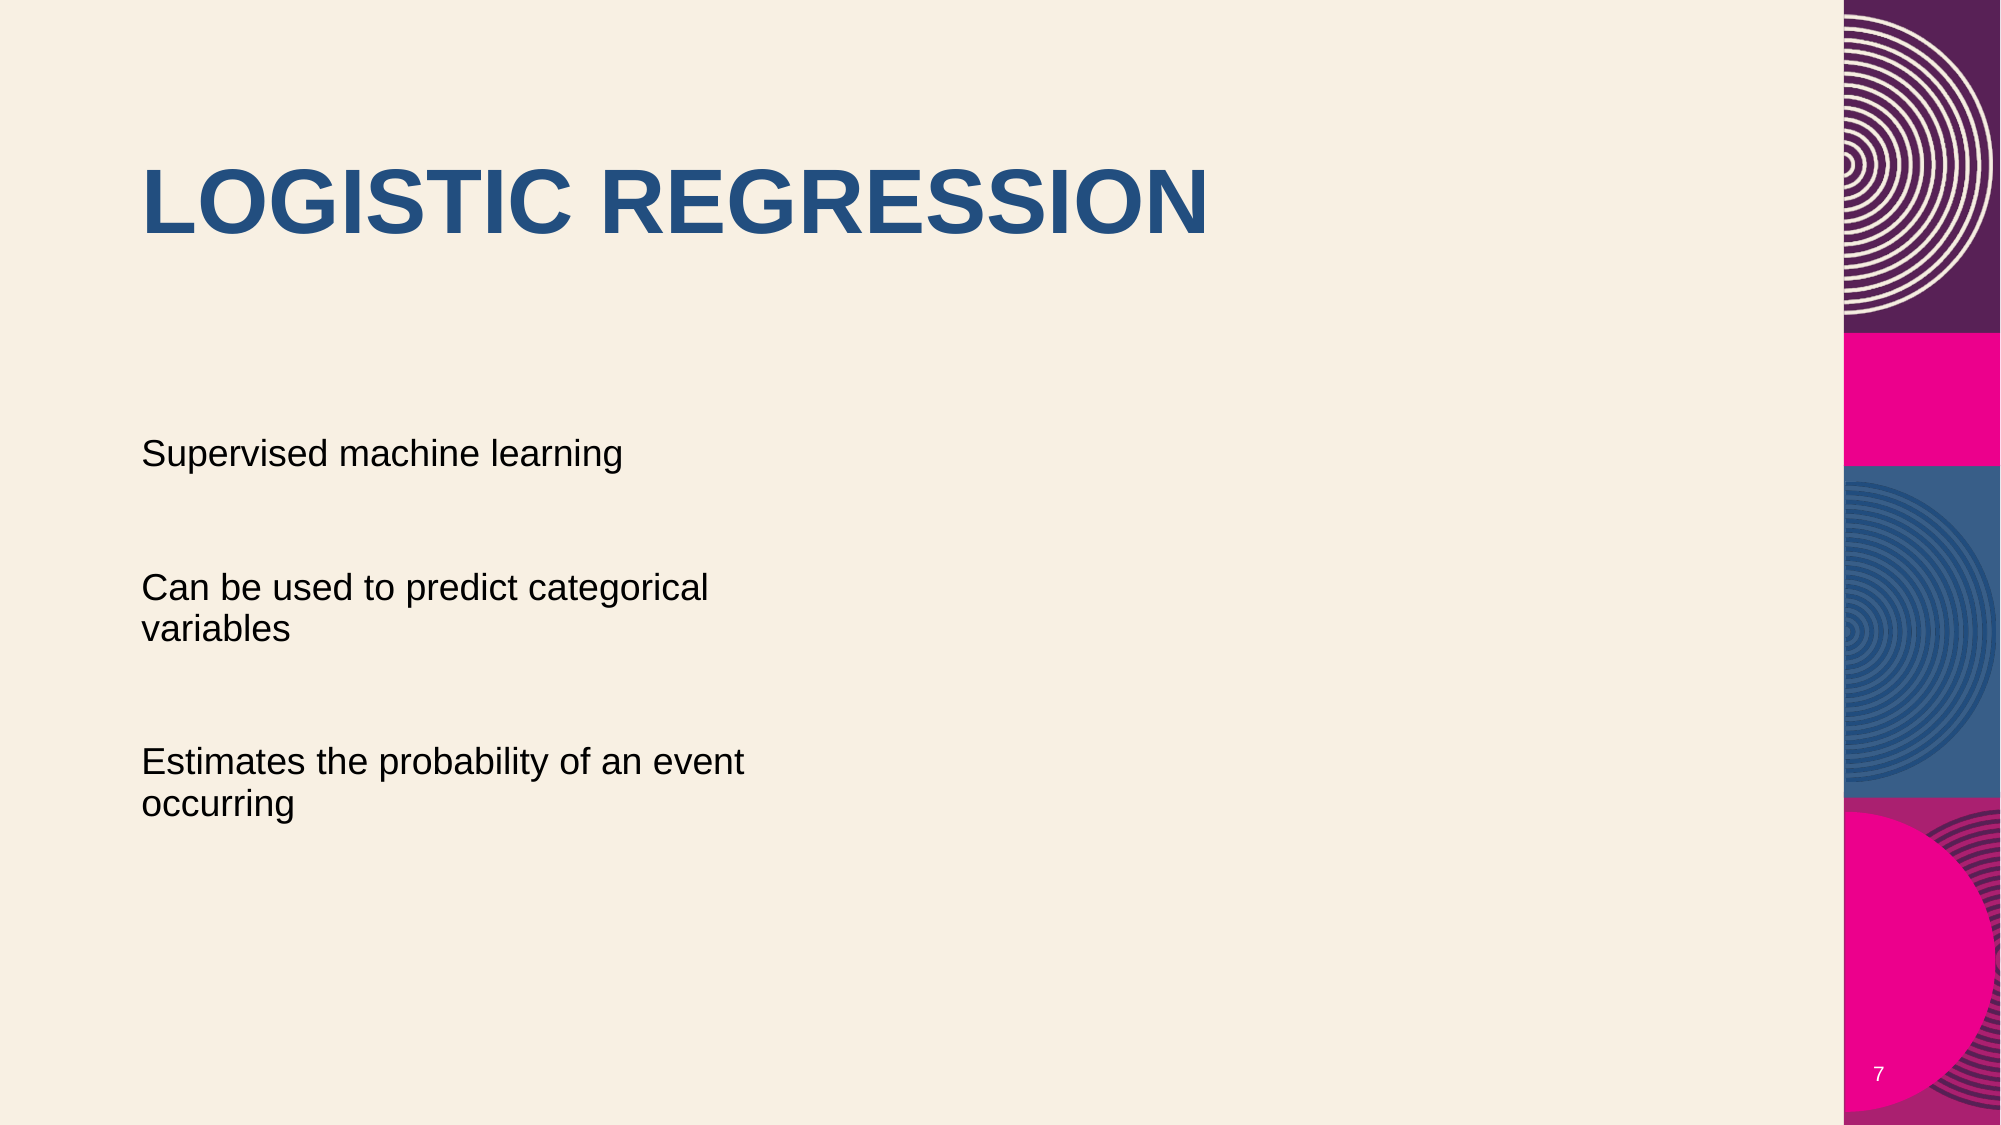

# Logistic Regression
Supervised machine learning

Can be used to predict categorical variables

Estimates the probability of an event occurring

7